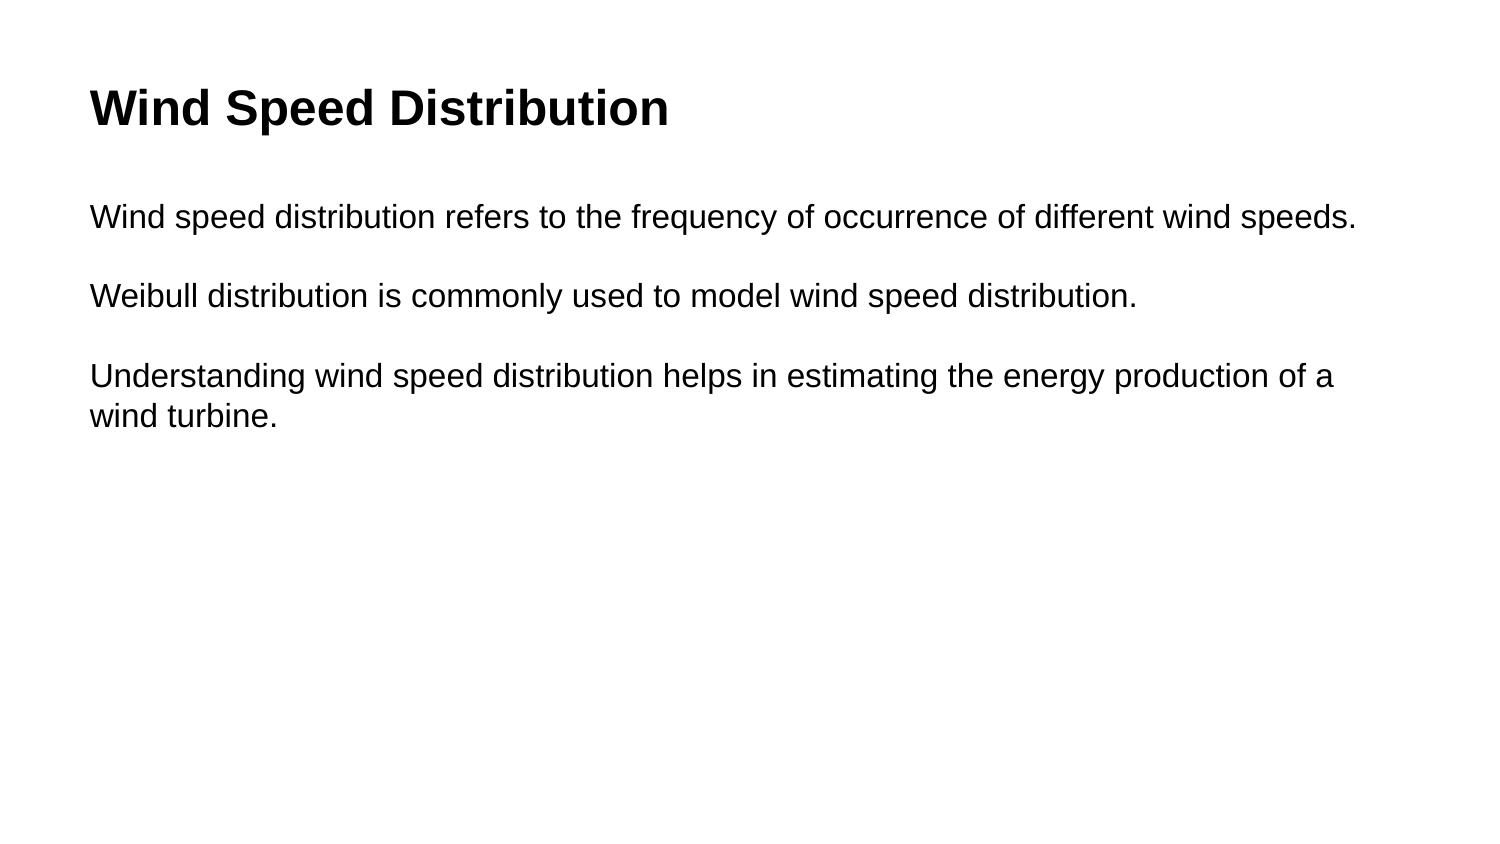

Wind Speed Distribution
Wind speed distribution refers to the frequency of occurrence of different wind speeds.

Weibull distribution is commonly used to model wind speed distribution.

Understanding wind speed distribution helps in estimating the energy production of a wind turbine.